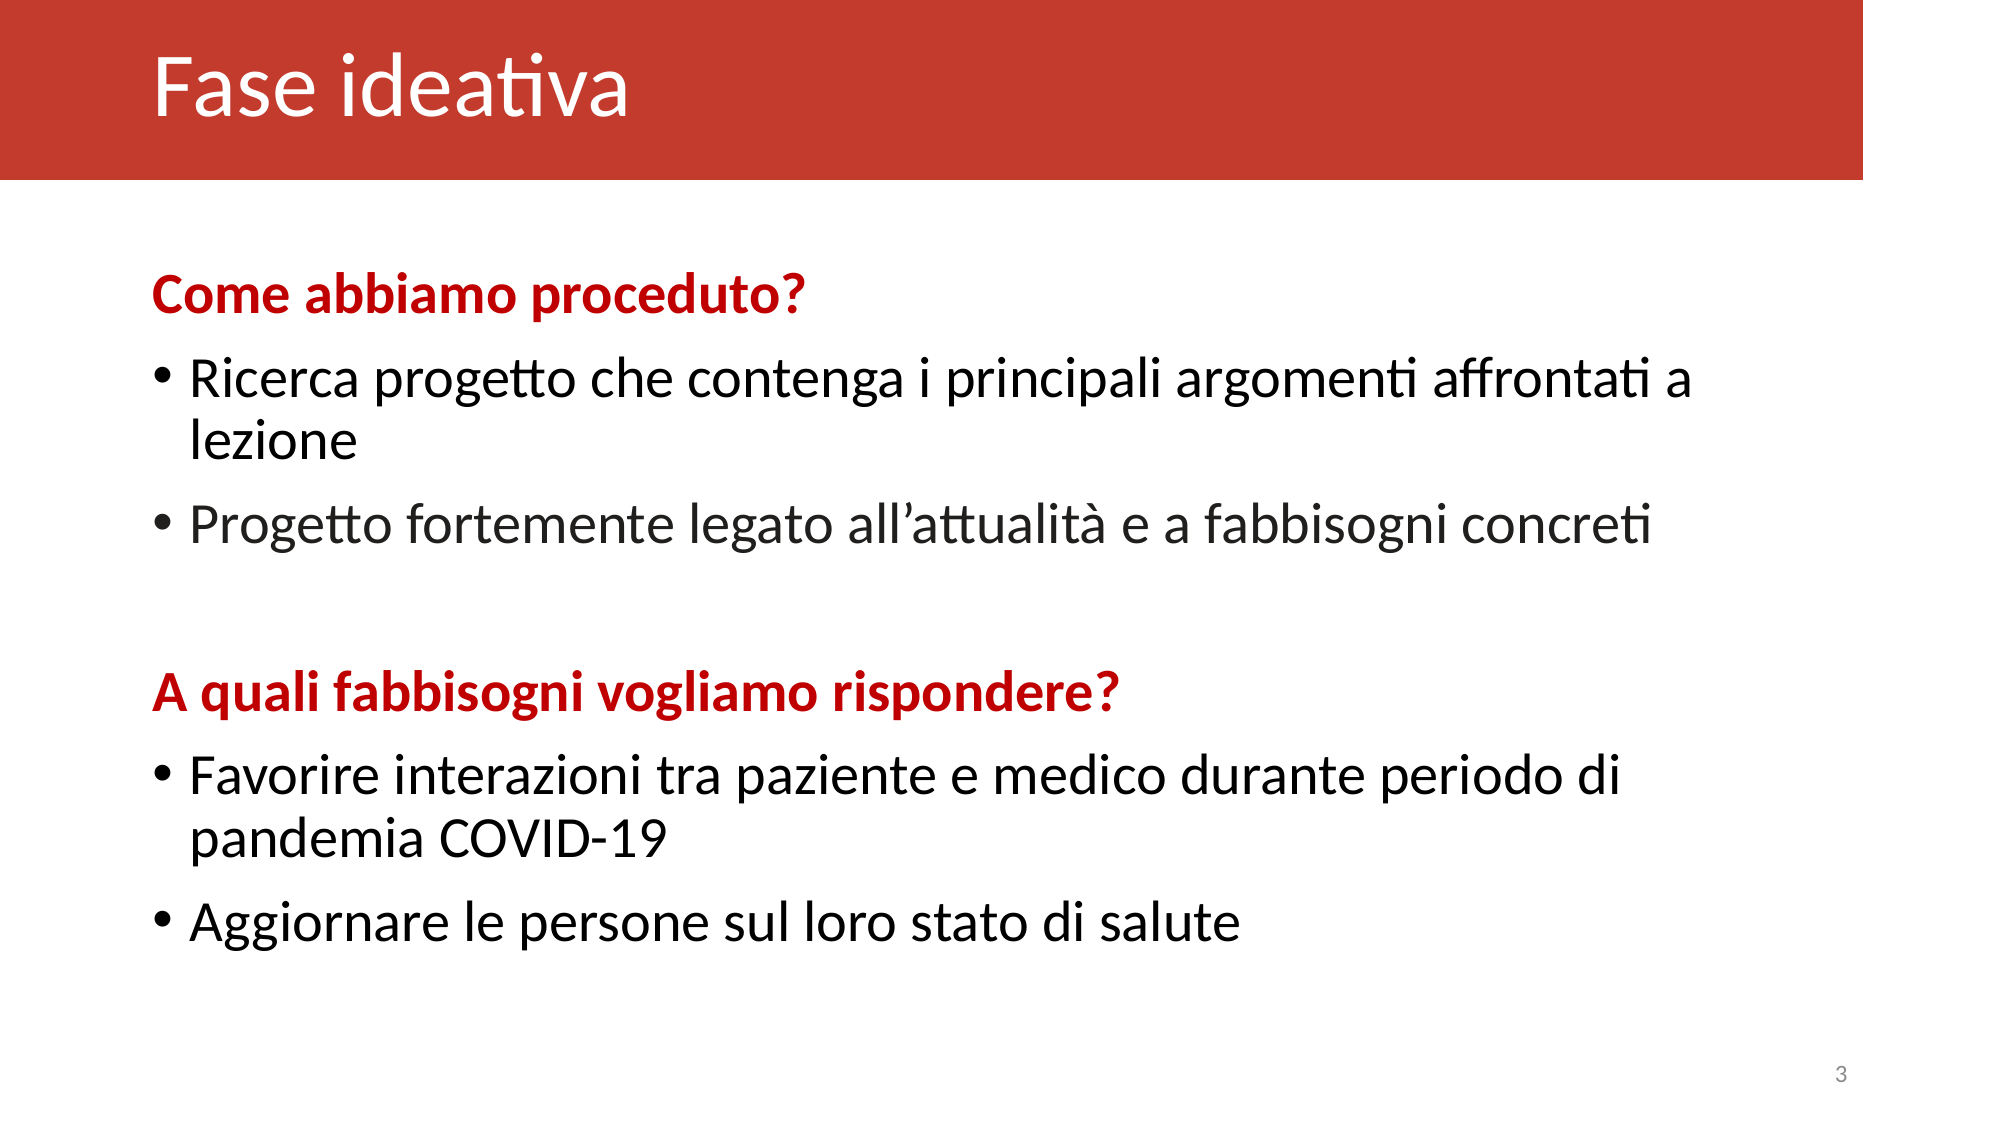

# Fase ideativa
Come abbiamo proceduto?
Ricerca progetto che contenga i principali argomenti affrontati a lezione
Progetto fortemente legato all’attualità e a fabbisogni concreti

A quali fabbisogni vogliamo rispondere?
Favorire interazioni tra paziente e medico durante periodo di pandemia COVID-19
Aggiornare le persone sul loro stato di salute

3